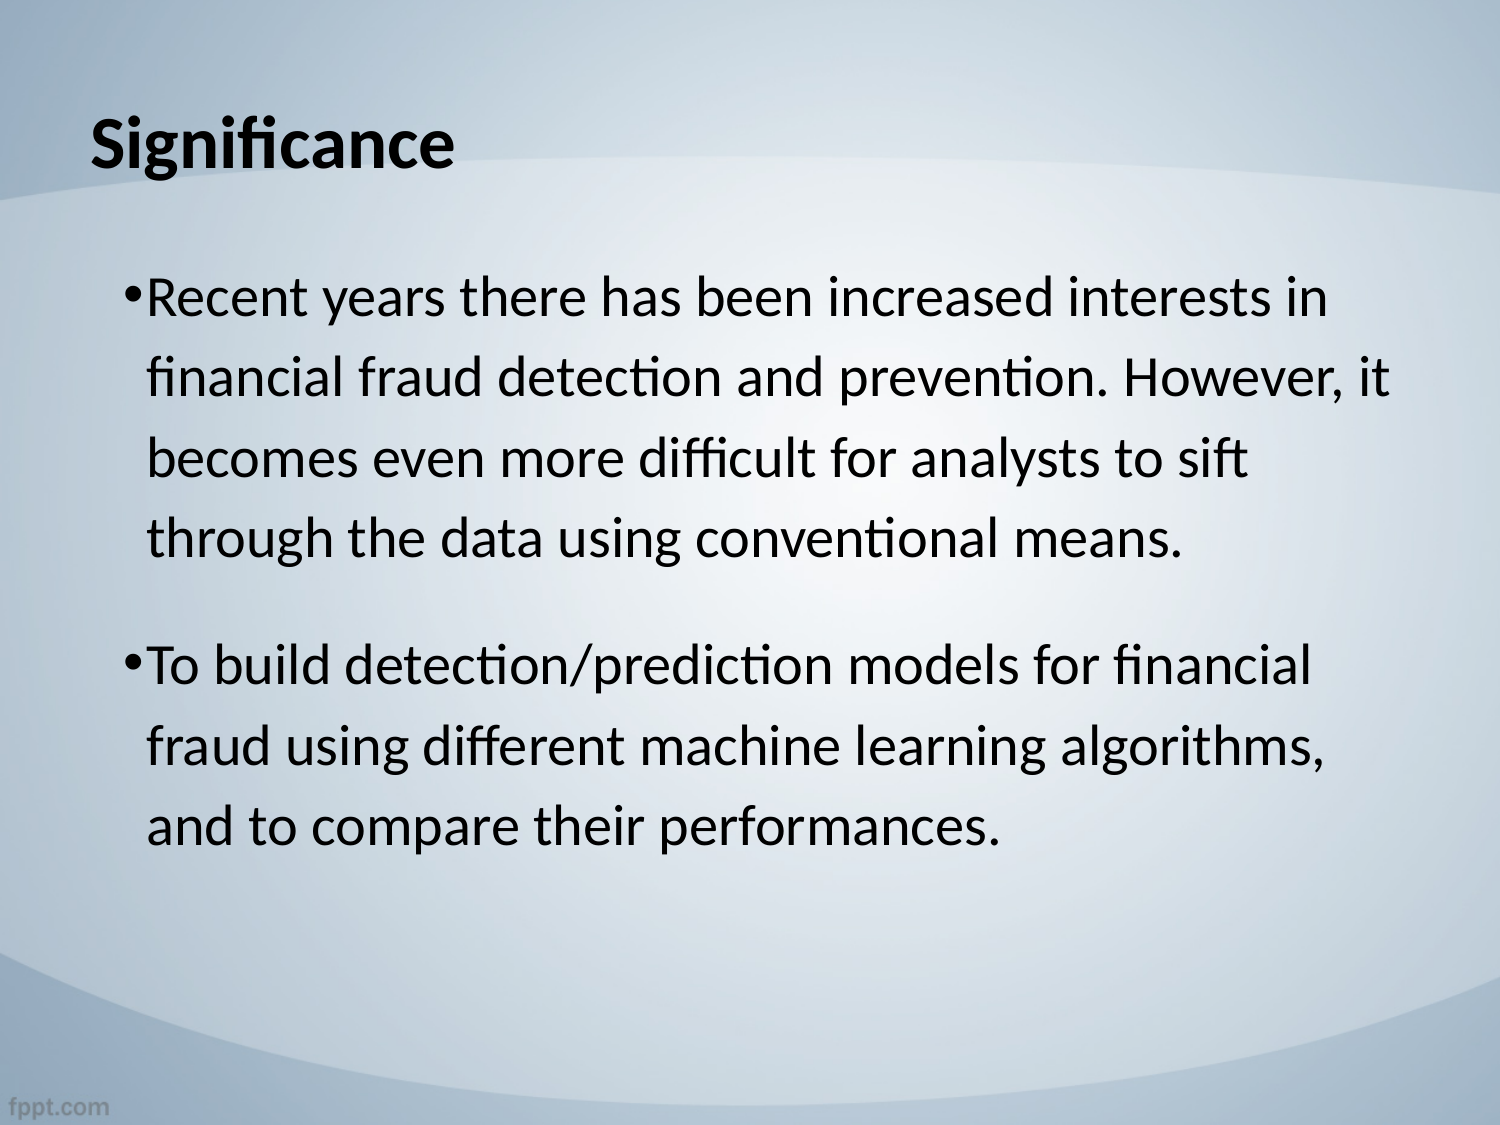

# Significance
Recent years there has been increased interests in financial fraud detection and prevention. However, it becomes even more difficult for analysts to sift through the data using conventional means.
To build detection/prediction models for financial fraud using different machine learning algorithms, and to compare their performances.